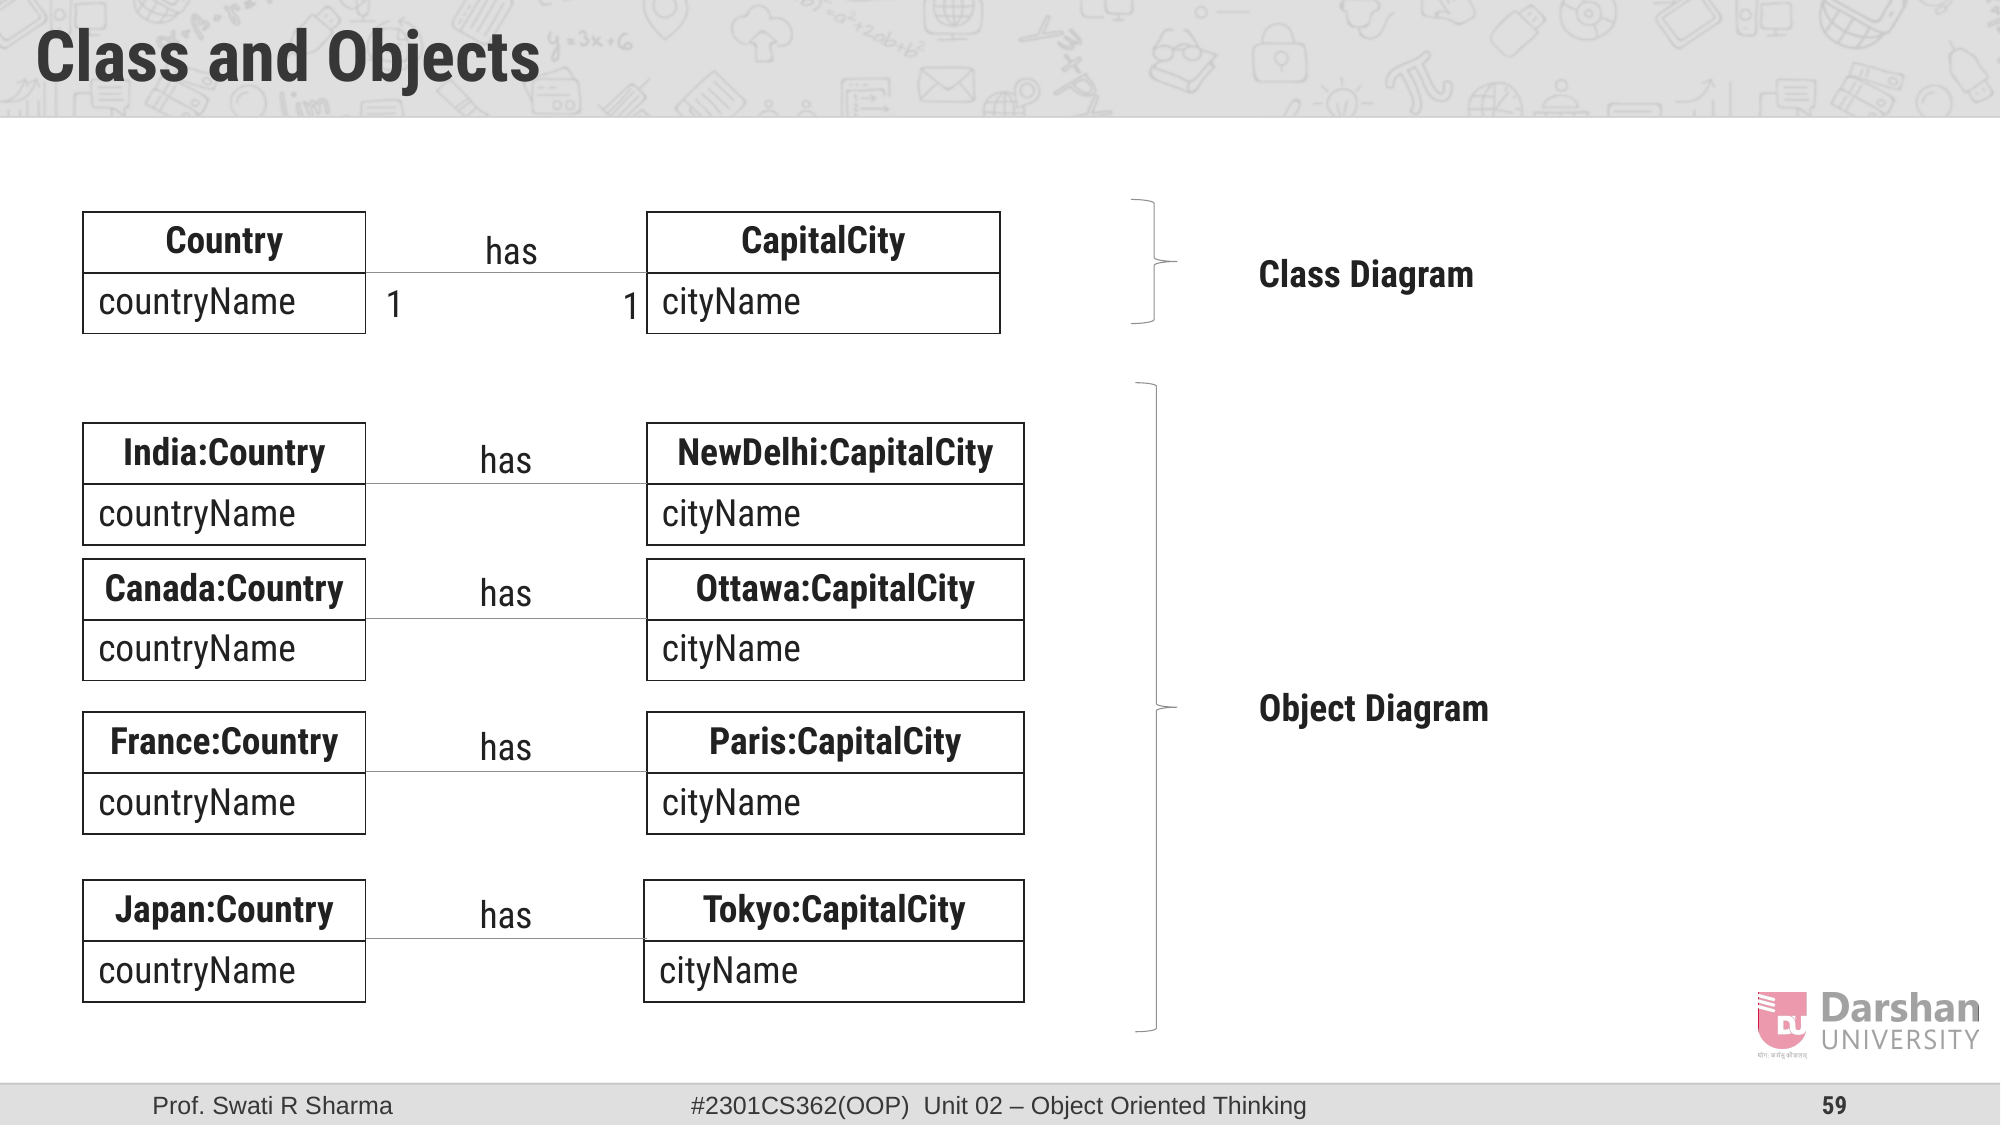

# Class and Objects

| Country |
| --- |
| countryName |
| CapitalCity |
| --- |
| cityName |
has
Class Diagram
1
1

| India:Country |
| --- |
| countryName |
| NewDelhi:CapitalCity |
| --- |
| cityName |
has
| Canada:Country |
| --- |
| countryName |
| Ottawa:CapitalCity |
| --- |
| cityName |
has
Object Diagram
| France:Country |
| --- |
| countryName |
| Paris:CapitalCity |
| --- |
| cityName |
has
| Japan:Country |
| --- |
| countryName |
| Tokyo:CapitalCity |
| --- |
| cityName |
has